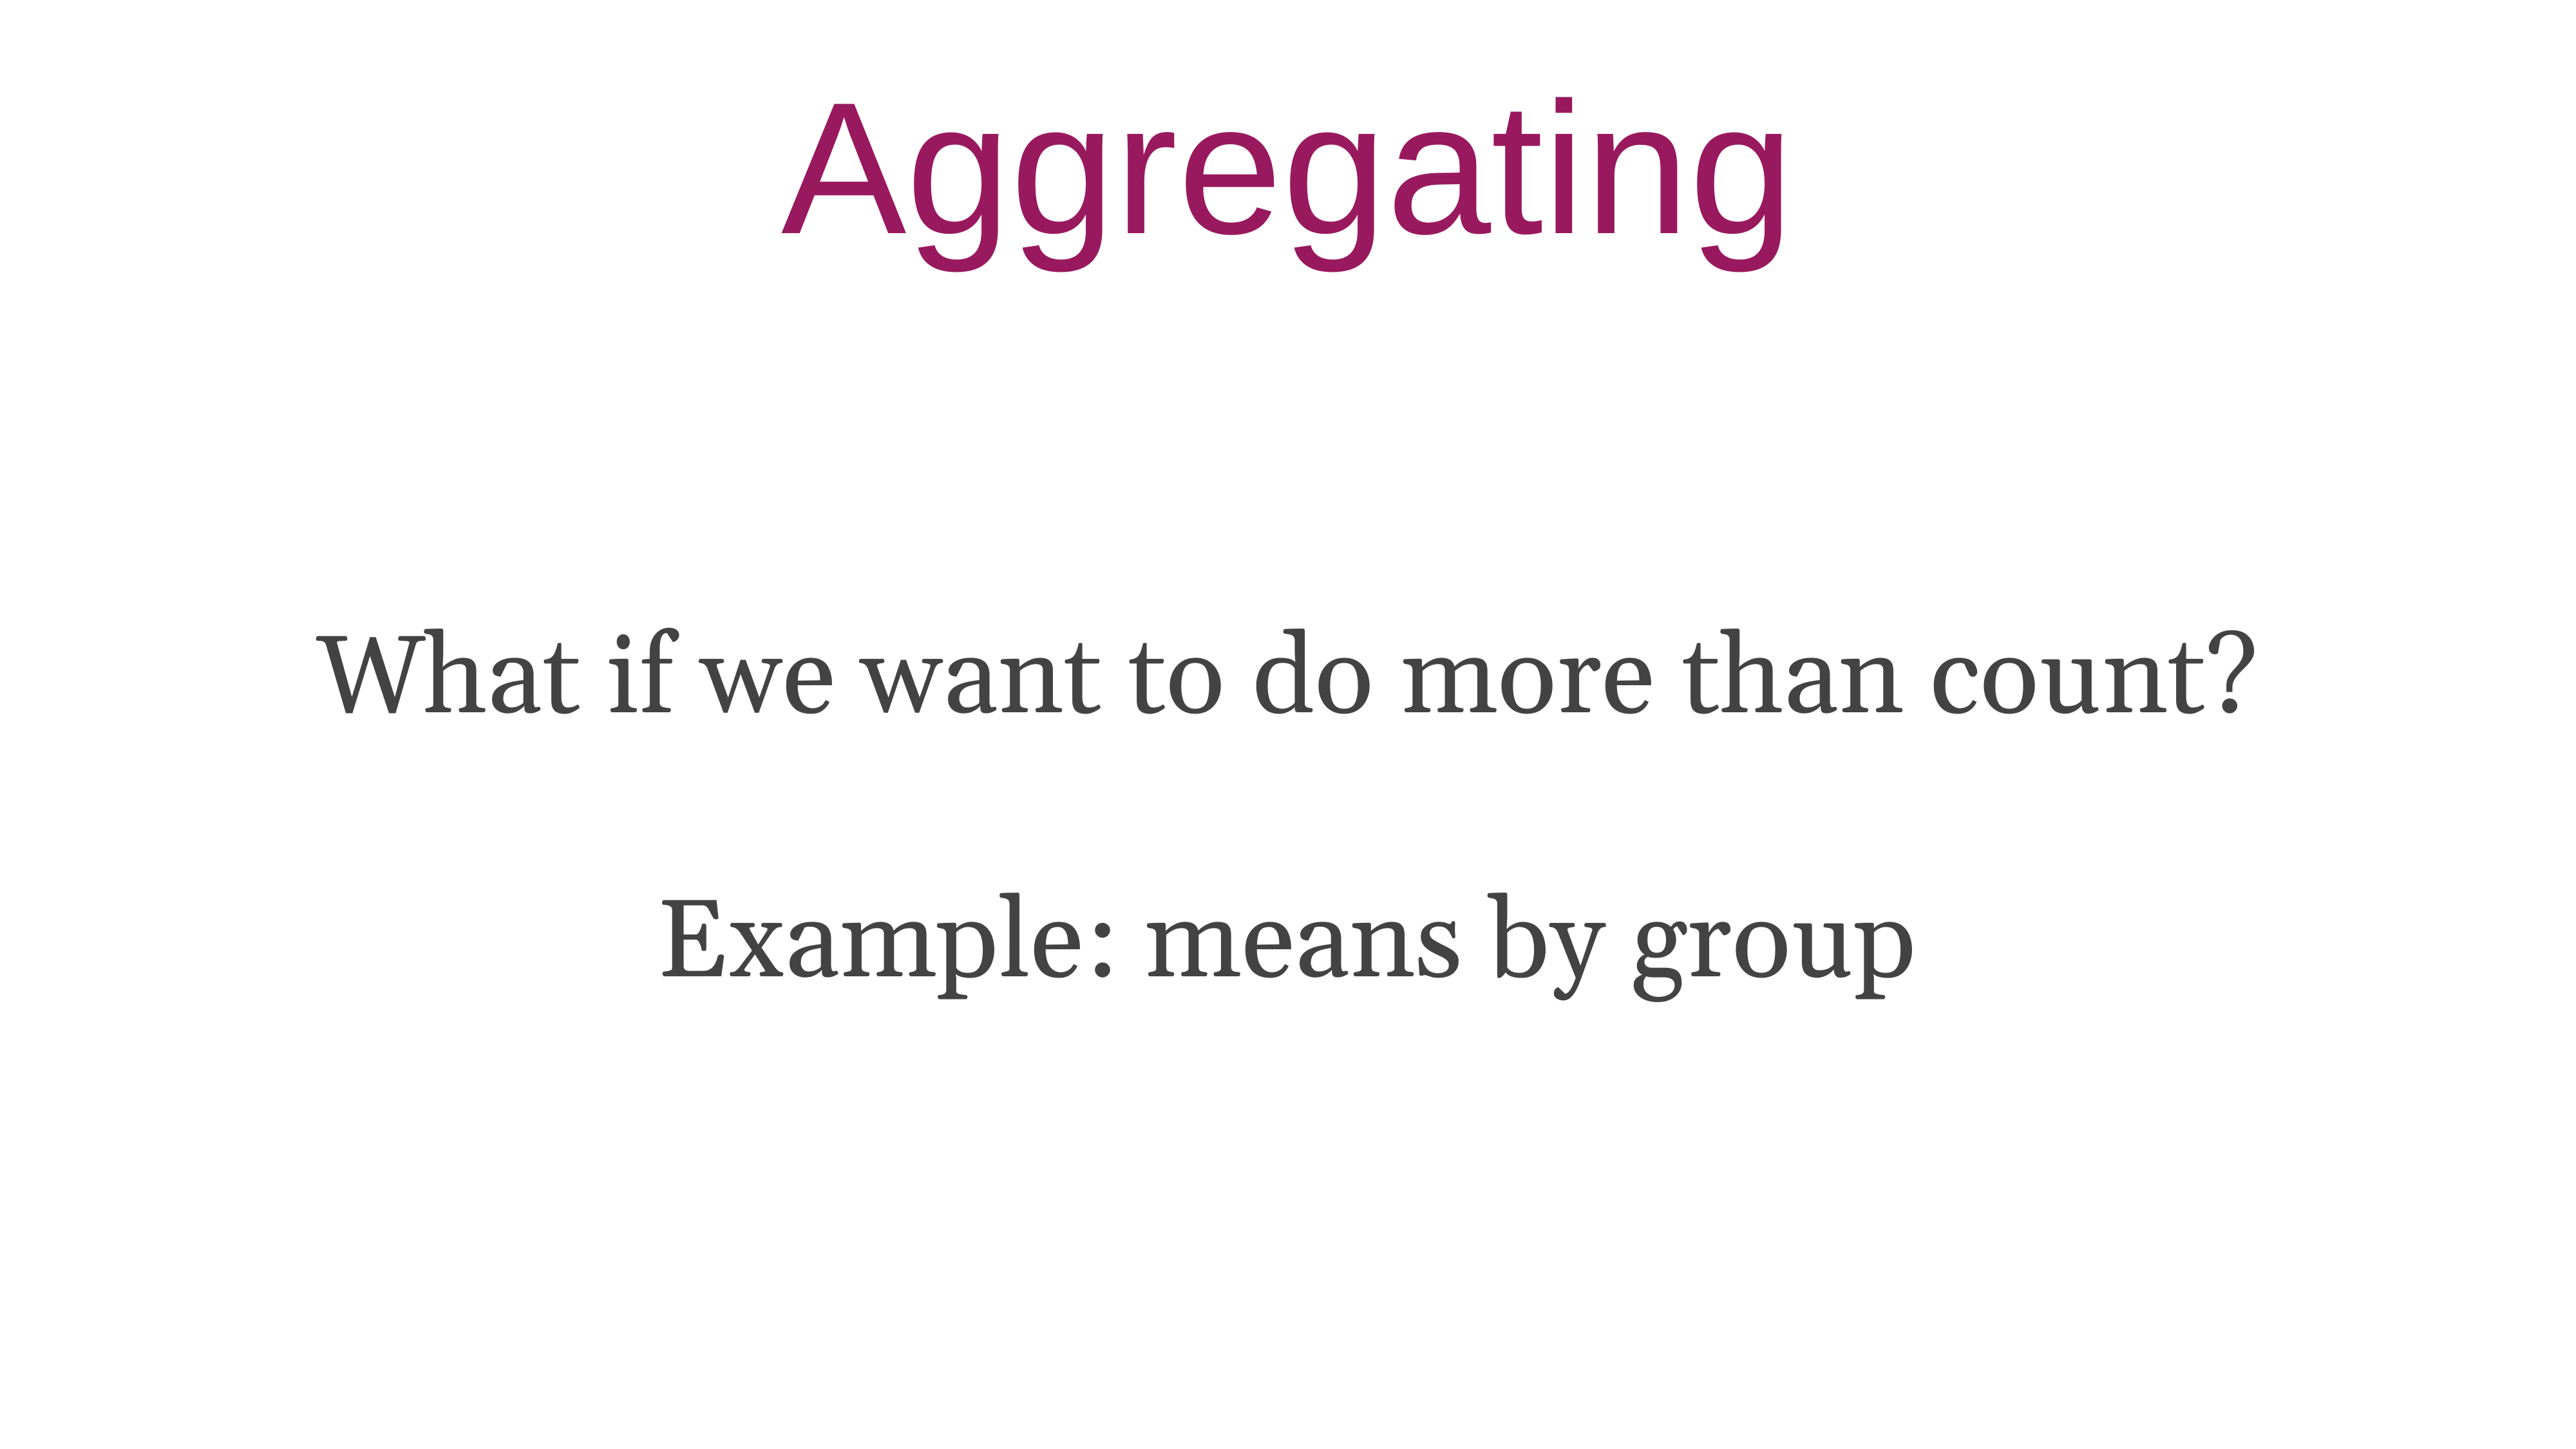

# Aggregating

What if we want to do more than count?

Example: means by group